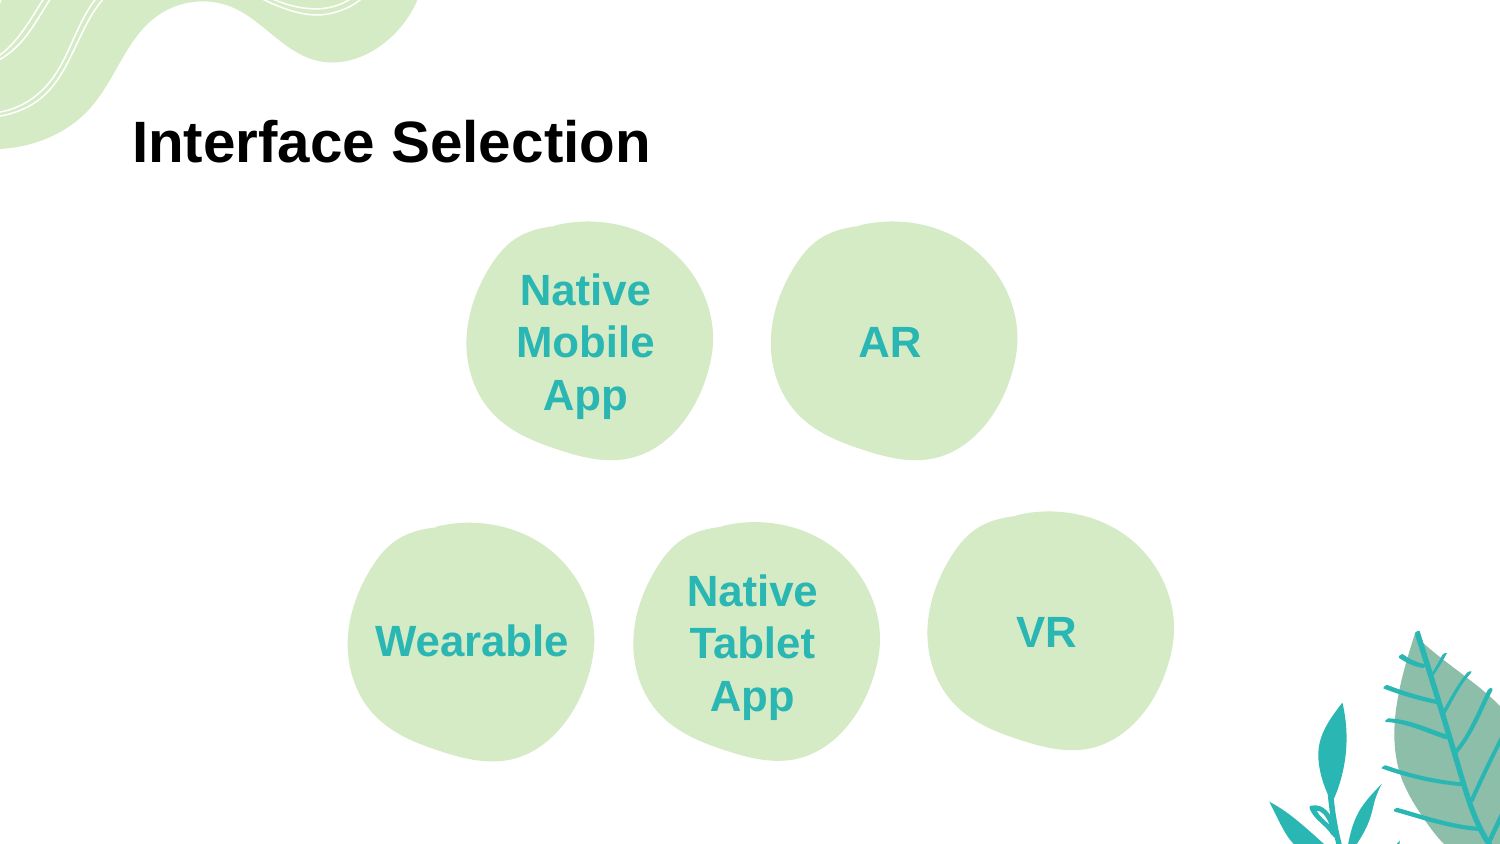

# Interface Selection

Native Mobile App
AR

VR
Native Tablet App

Wearable